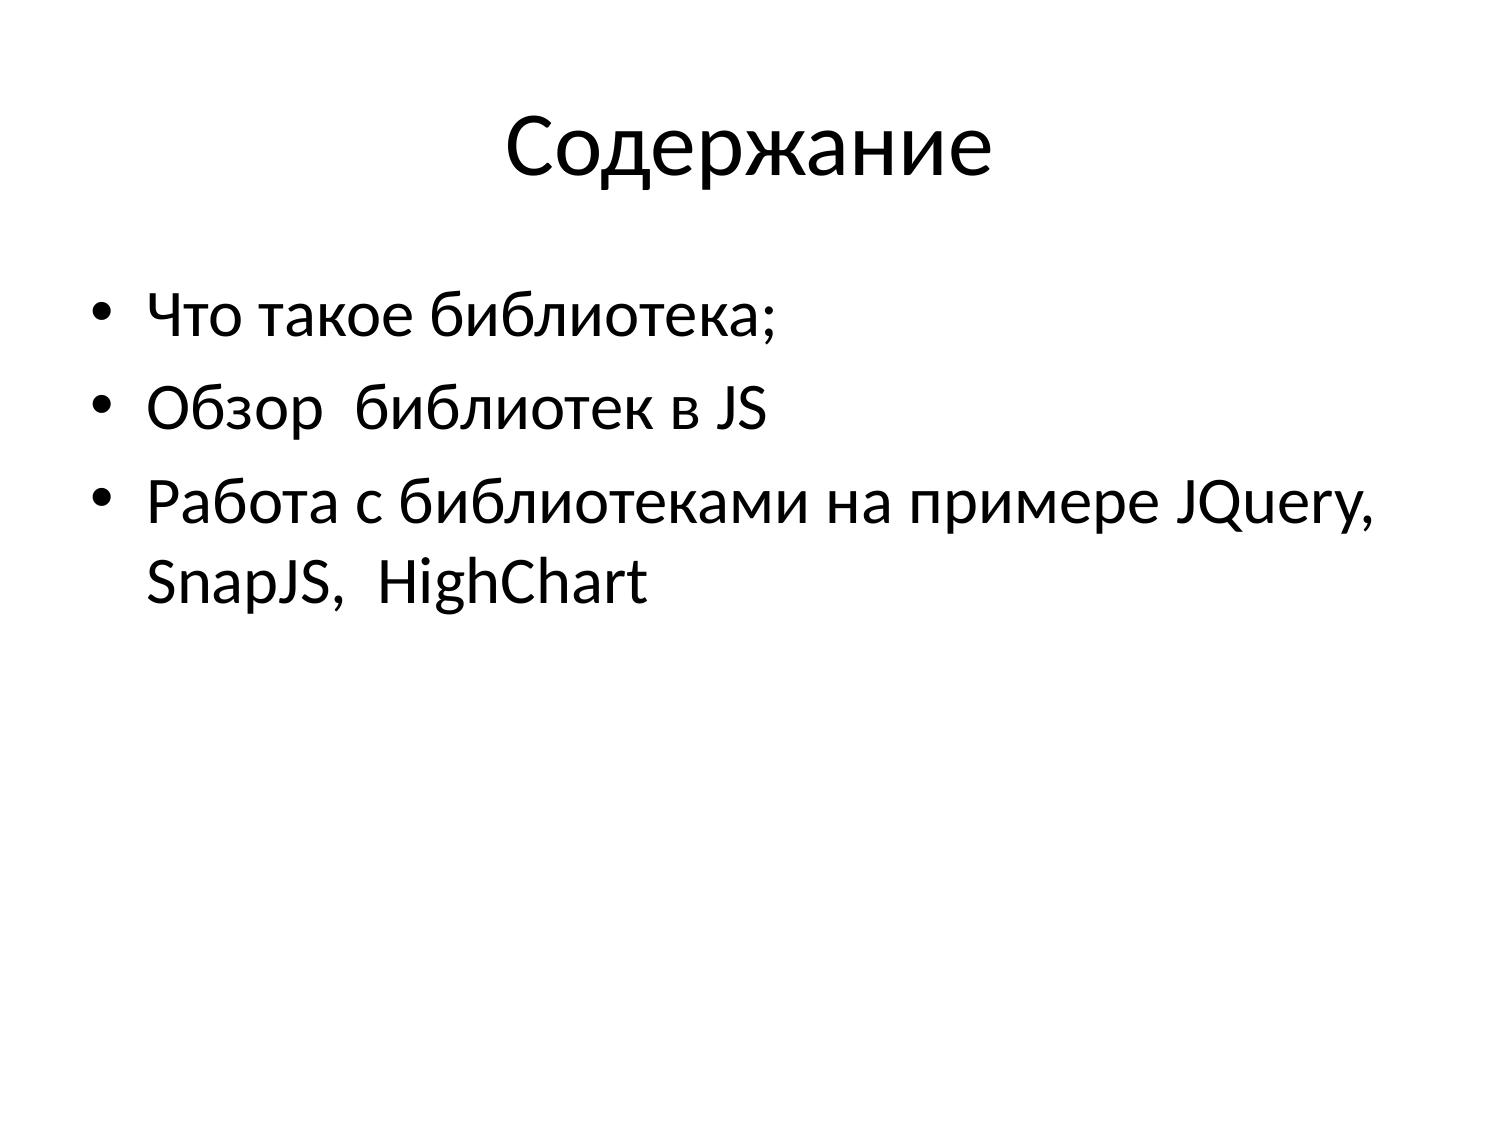

# Содержание
Что такое библиотека;
Обзор  библиотек в JS
Работа с библиотеками на примере JQuery, SnapJS,  HighChart